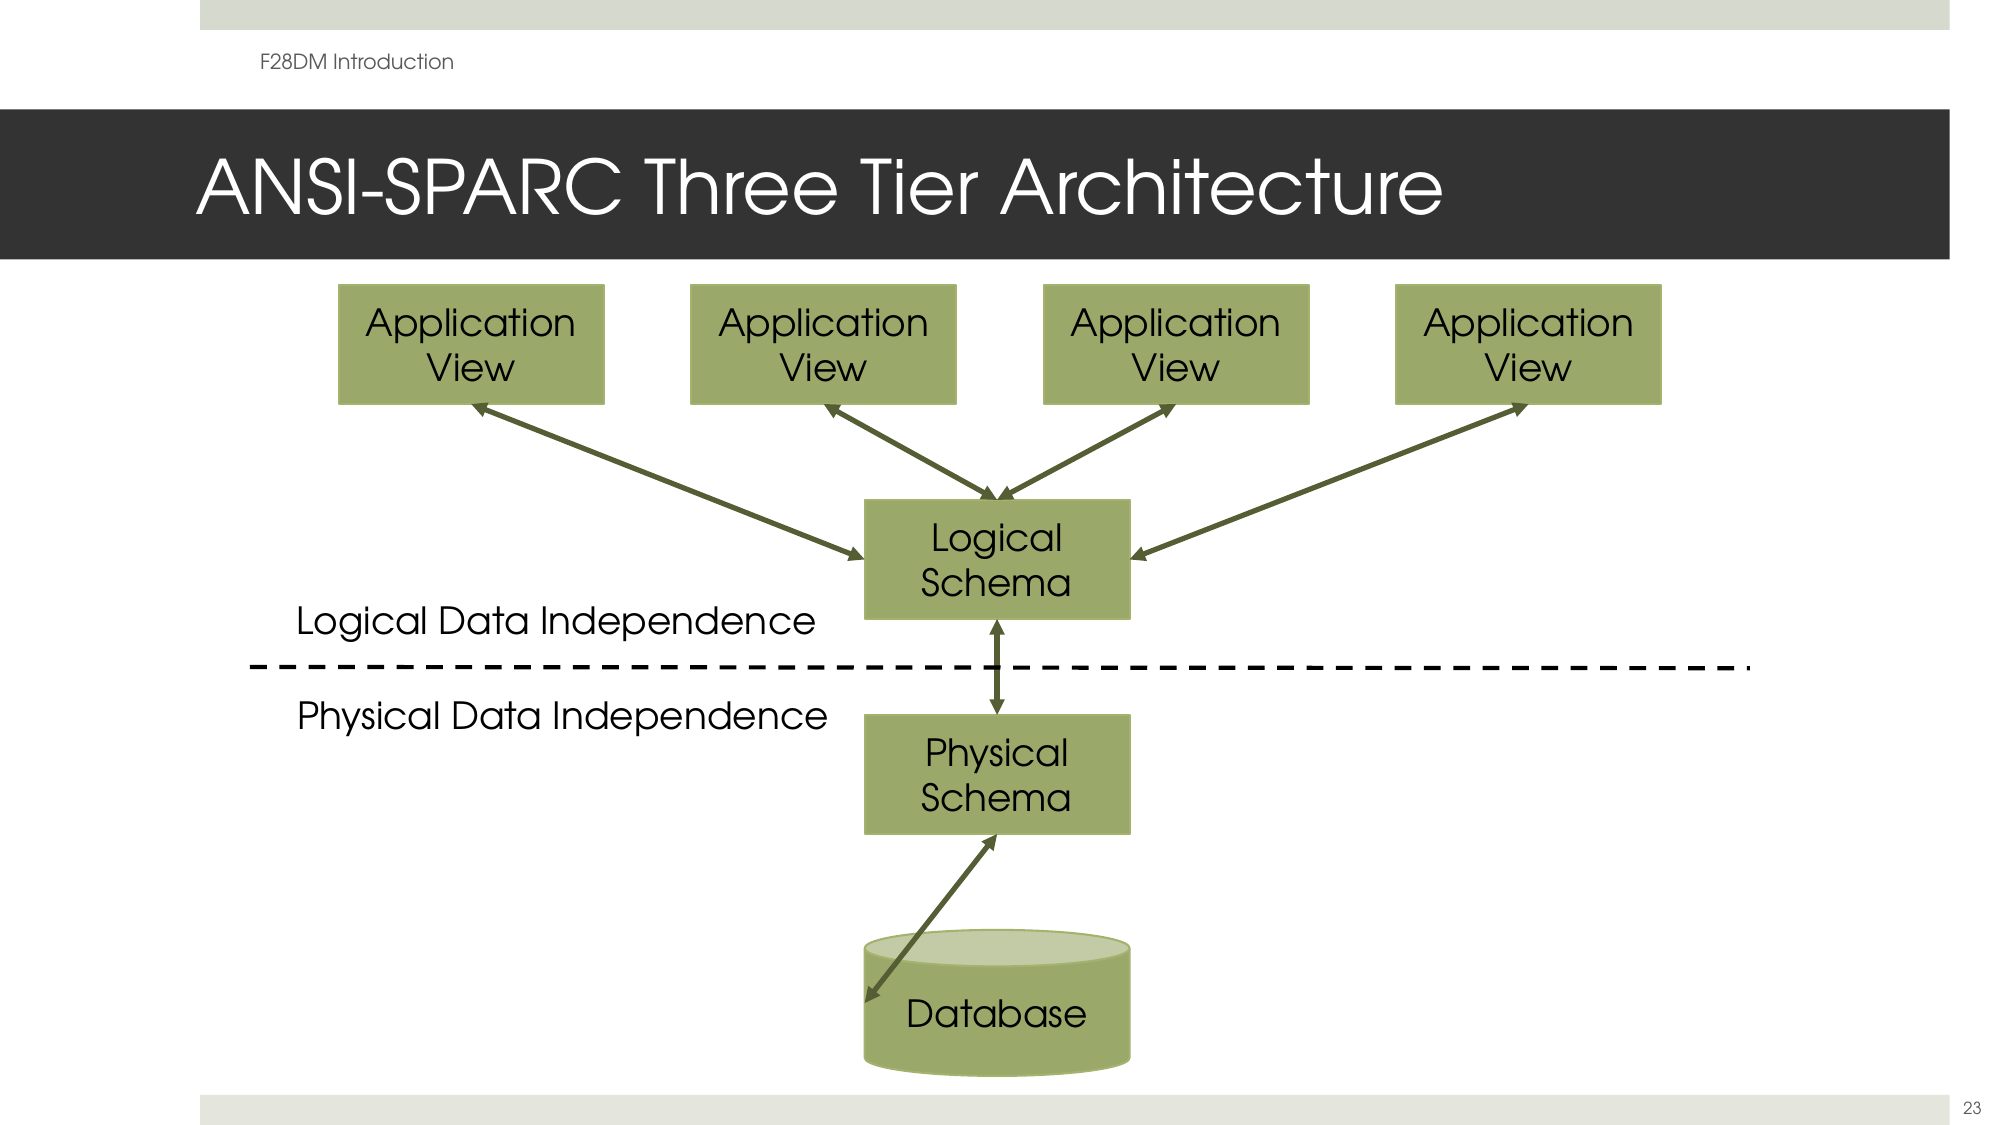

F28DM Introduction

# ANSI-SPARC Three Tier Architecture
Application View
Application View
Application View
Application View
Logical Schema
Logical Data Independence
Physical Data Independence
Physical Schema
Database
23